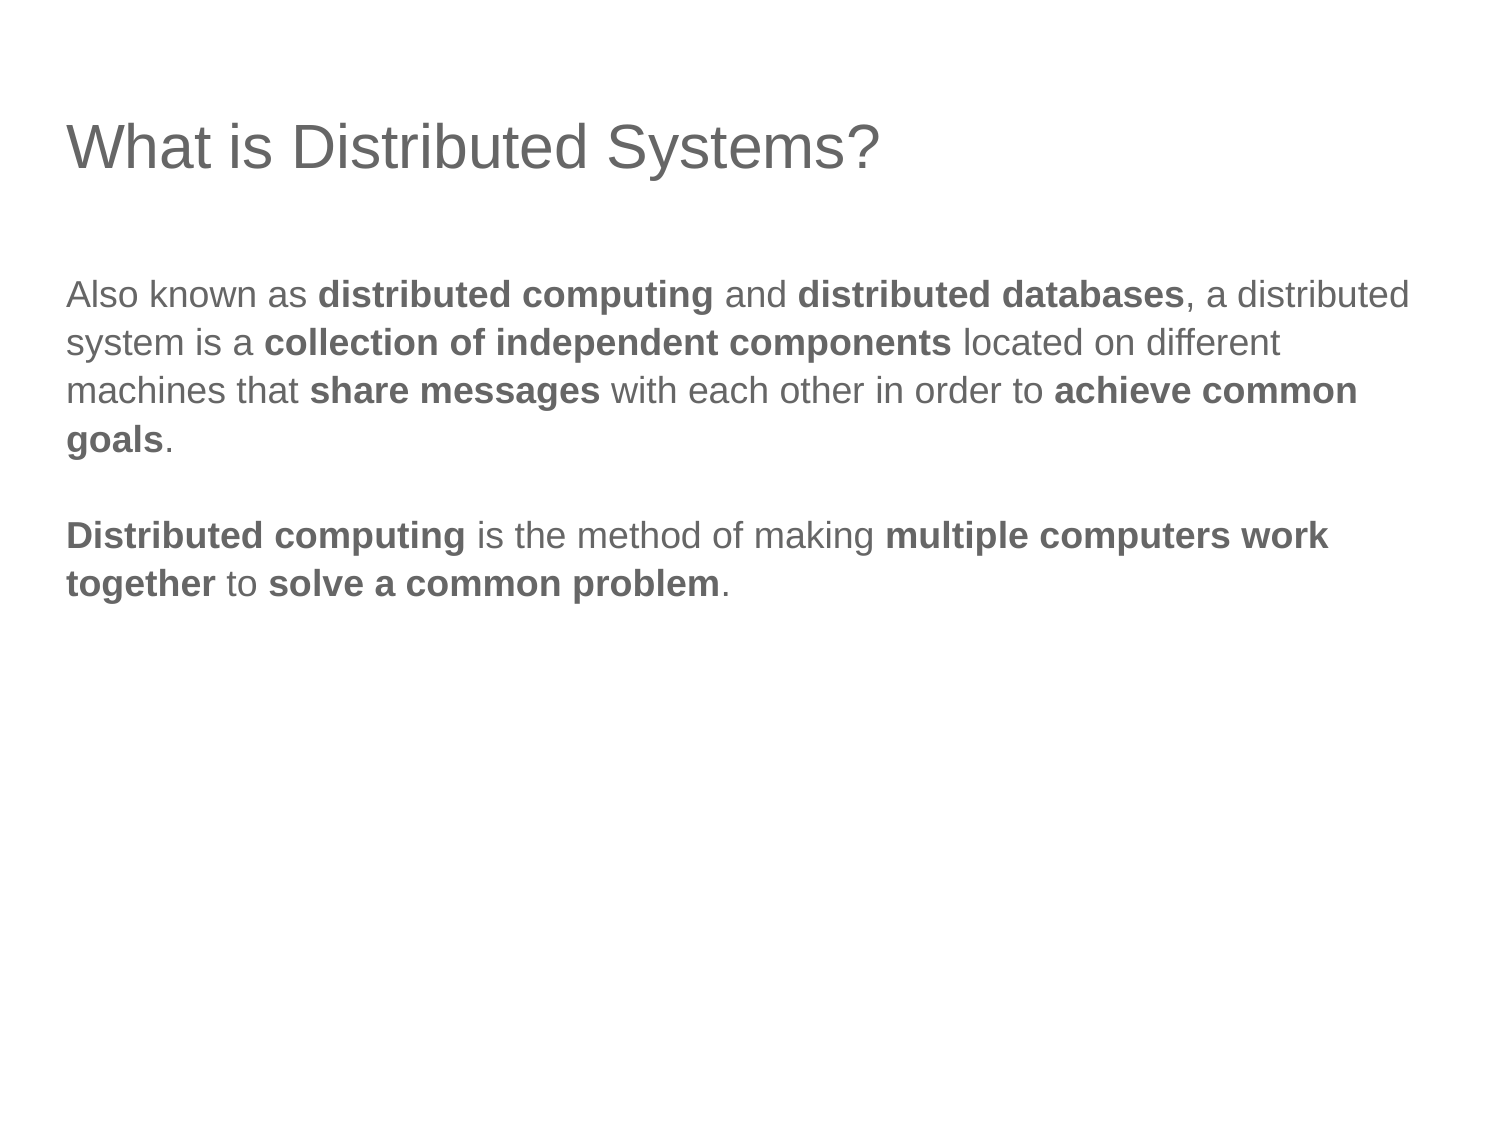

# What is Distributed Systems?
Also known as distributed computing and distributed databases, a distributed system is a collection of independent components located on different machines that share messages with each other in order to achieve common goals.
Distributed computing is the method of making multiple computers work together to solve a common problem.